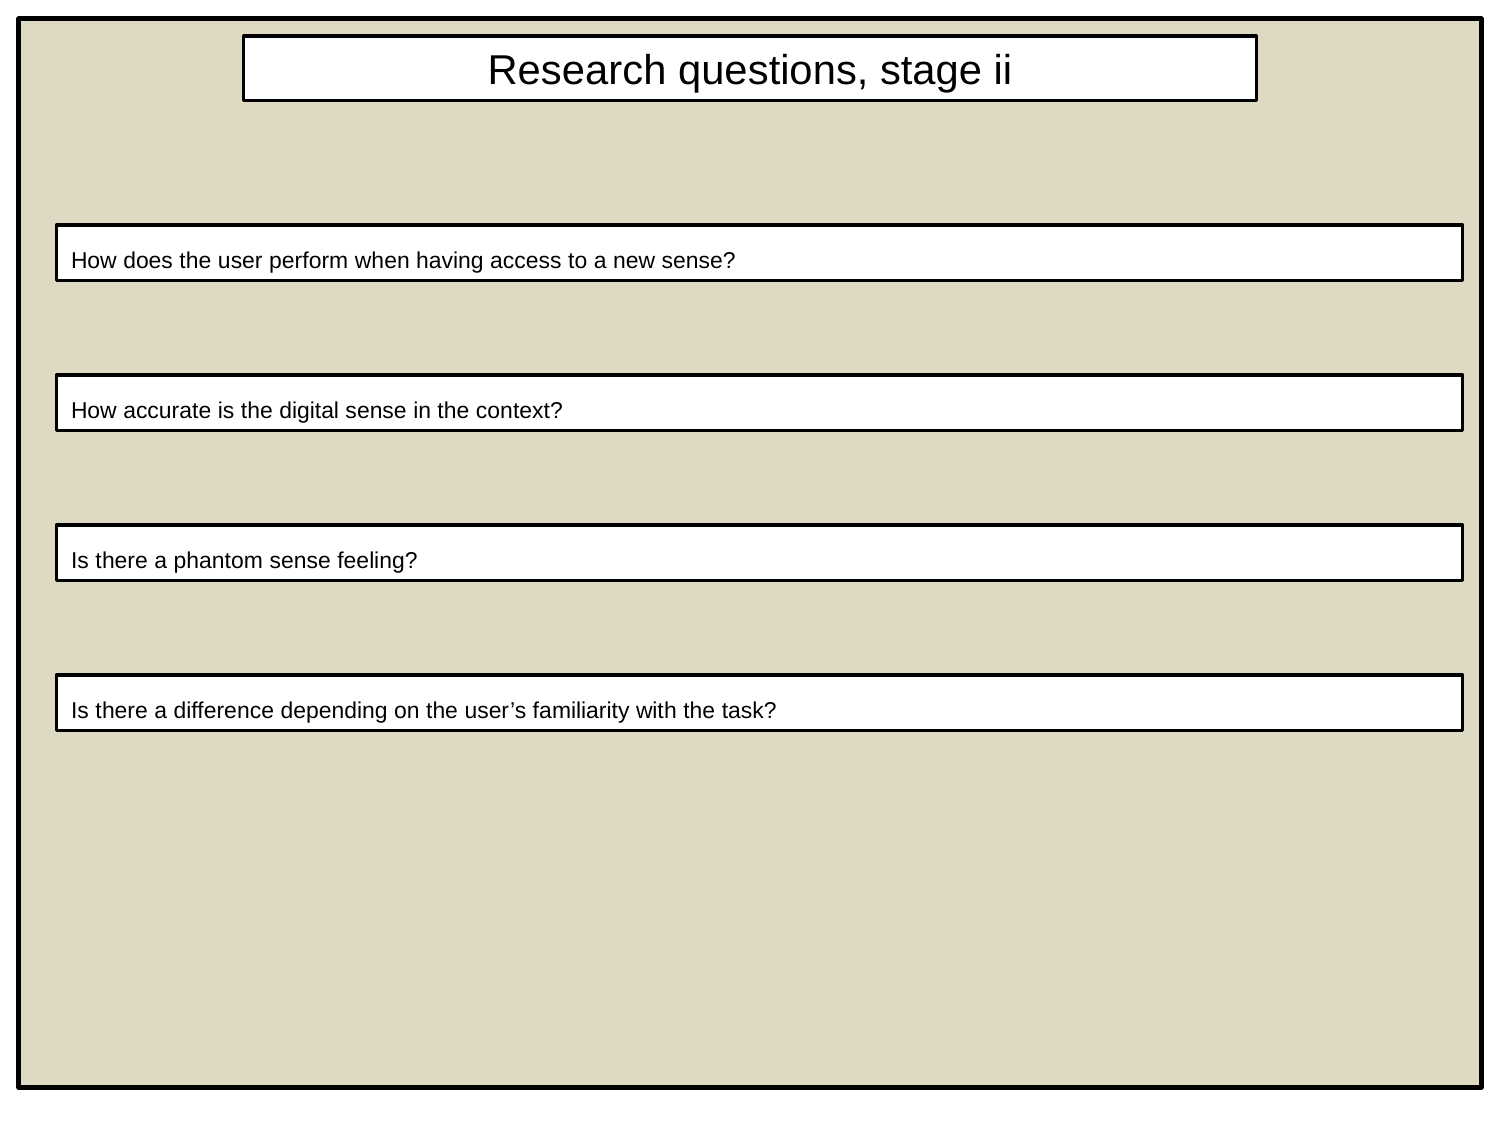

Research questions, stage ii
How does the user perform when having access to a new sense?
How accurate is the digital sense in the context?
Is there a phantom sense feeling?
Is there a difference depending on the user’s familiarity with the task?